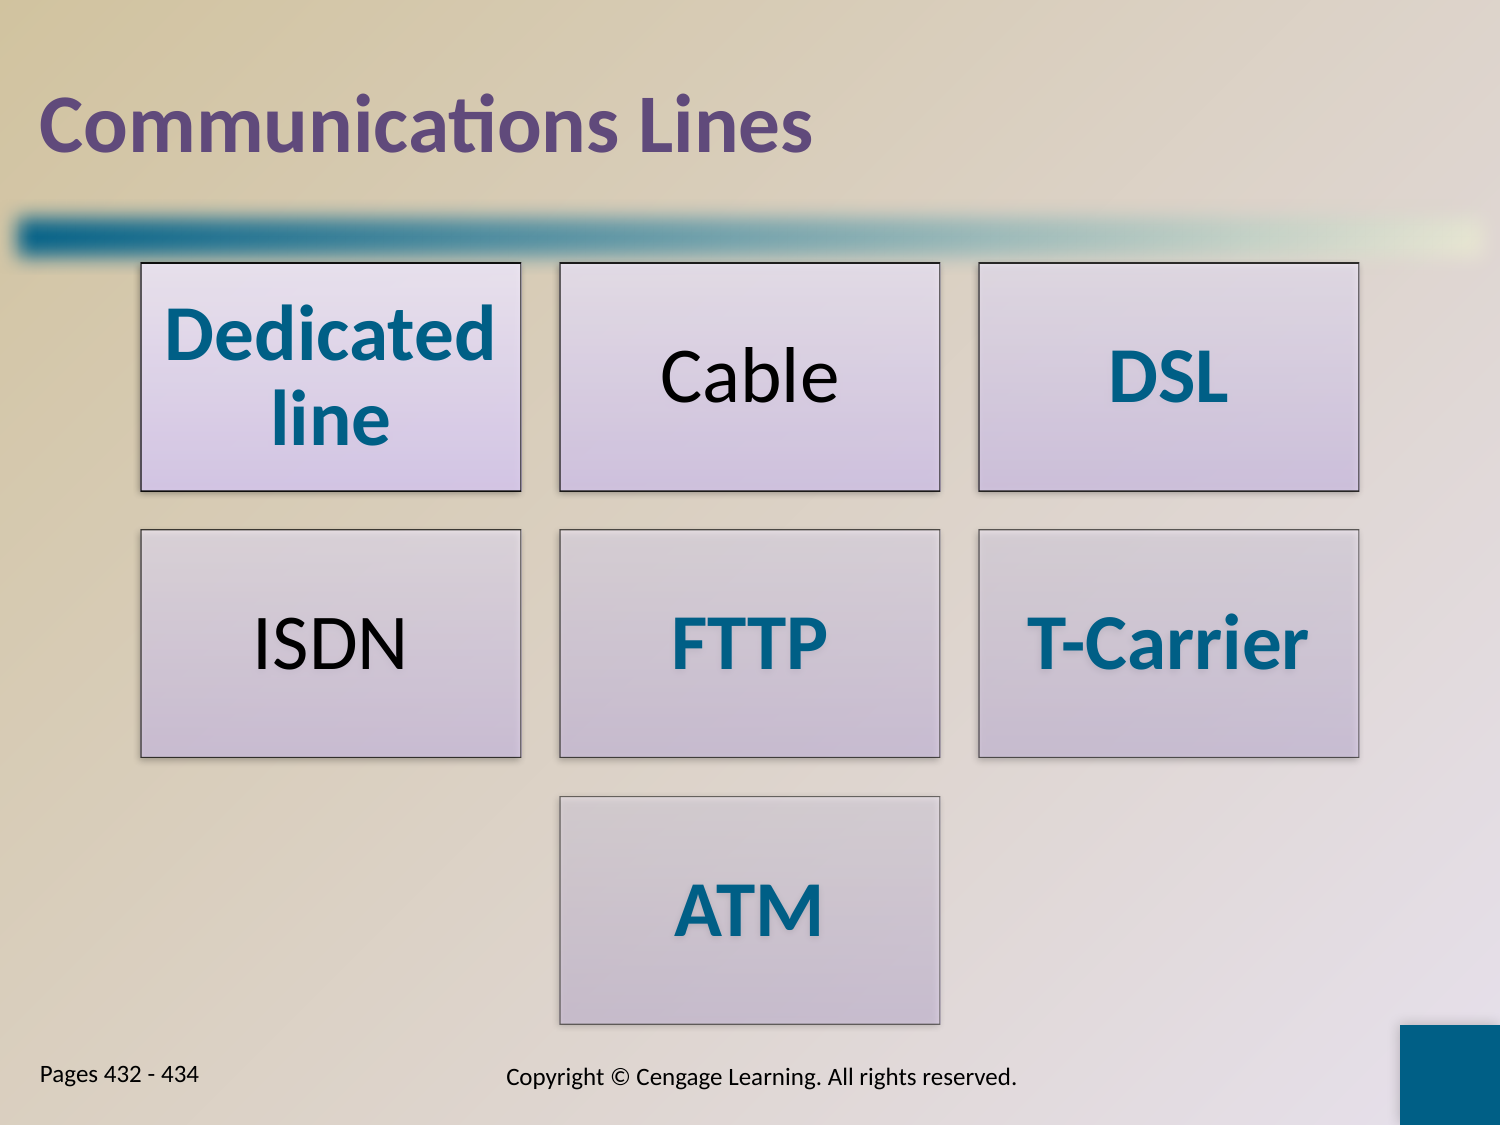

# Communications Lines
Dedicated line
Cable
DSL
ISDN
FTTP
T-Carrier
ATM
Copyright © Cengage Learning. All rights reserved.
Pages 432 - 434